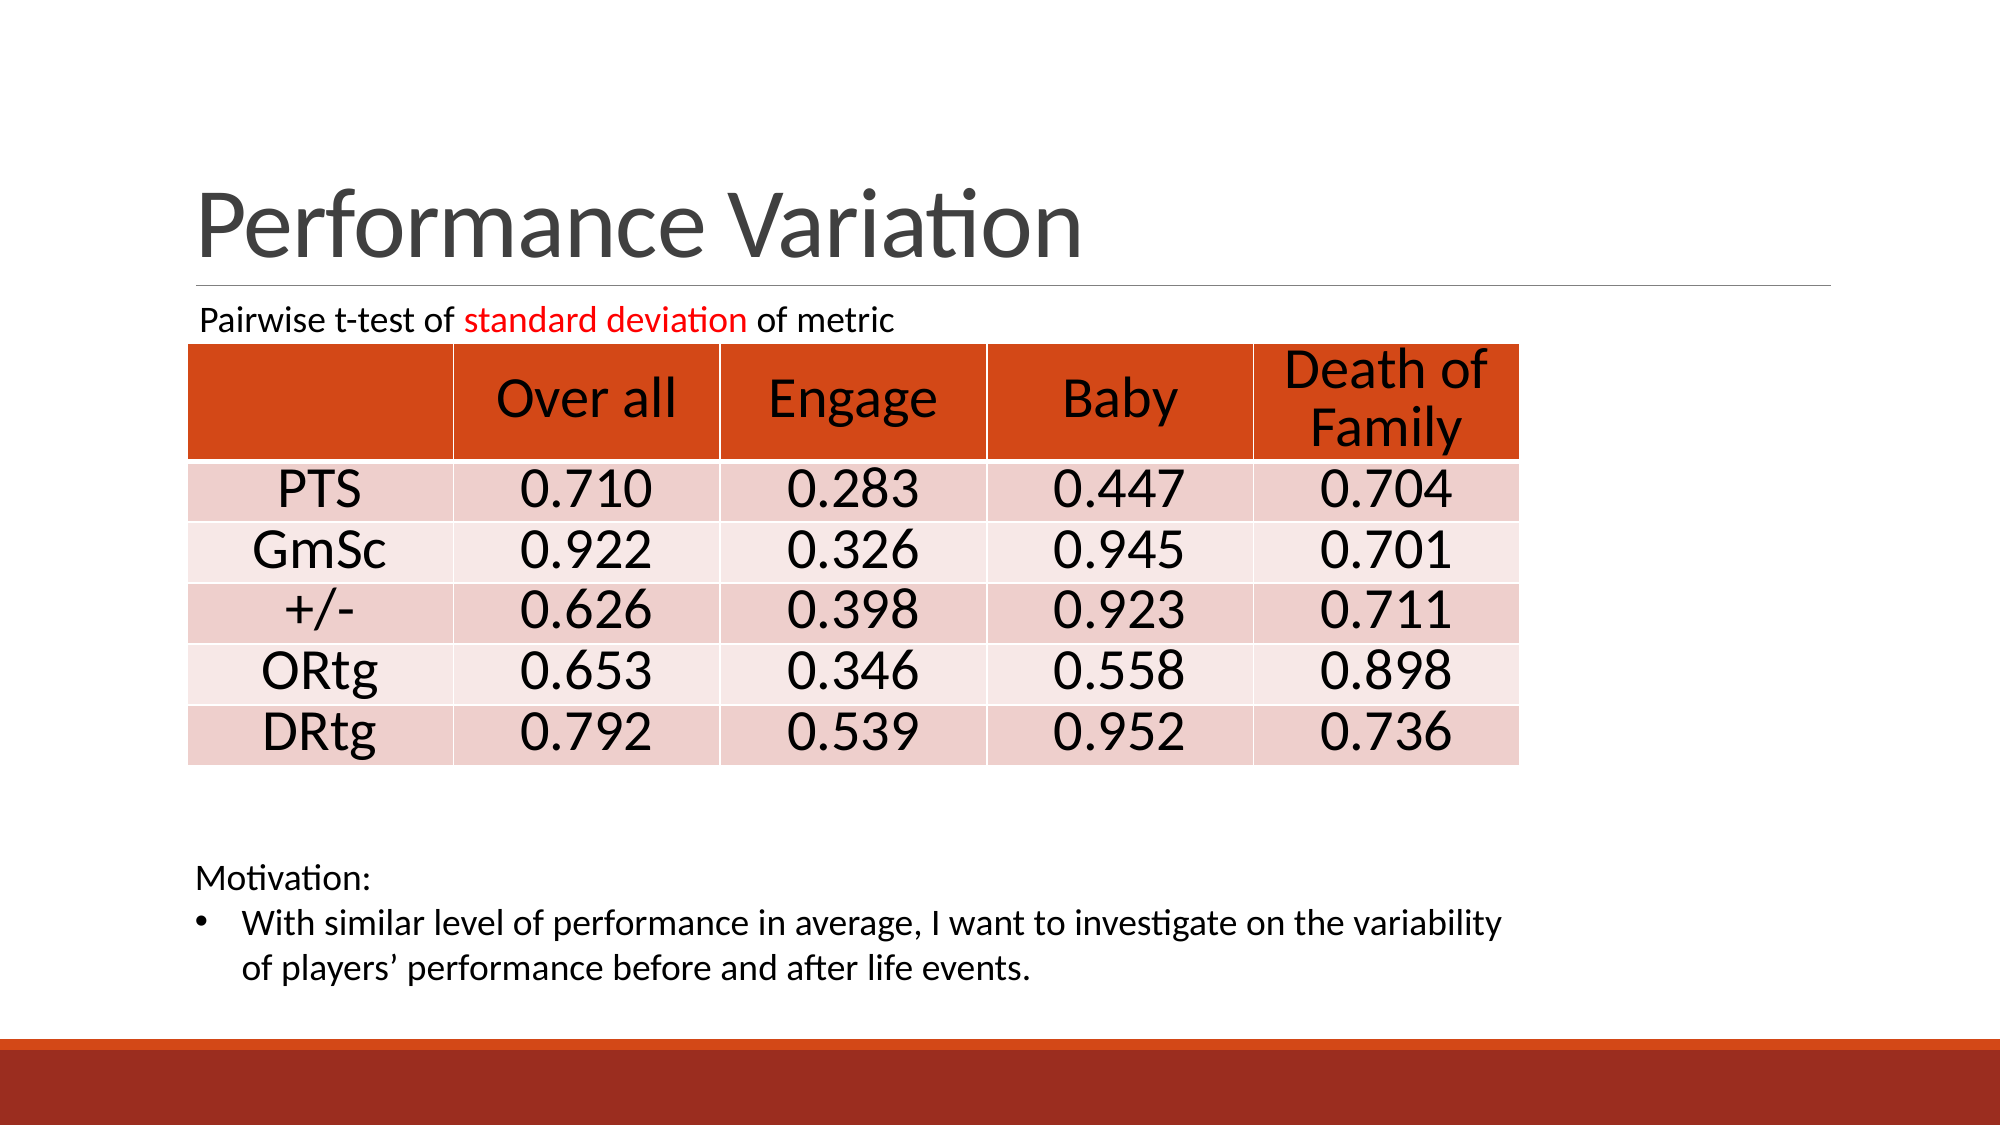

# Performance Variation
Pairwise t-test of standard deviation of metric
|  | Over all | Engage | Baby | Death of Family |
| --- | --- | --- | --- | --- |
| PTS | 0.710 | 0.283 | 0.447 | 0.704 |
| GmSc | 0.922 | 0.326 | 0.945 | 0.701 |
| +/- | 0.626 | 0.398 | 0.923 | 0.711 |
| ORtg | 0.653 | 0.346 | 0.558 | 0.898 |
| DRtg | 0.792 | 0.539 | 0.952 | 0.736 |
Motivation:
With similar level of performance in average, I want to investigate on the variability of players’ performance before and after life events.